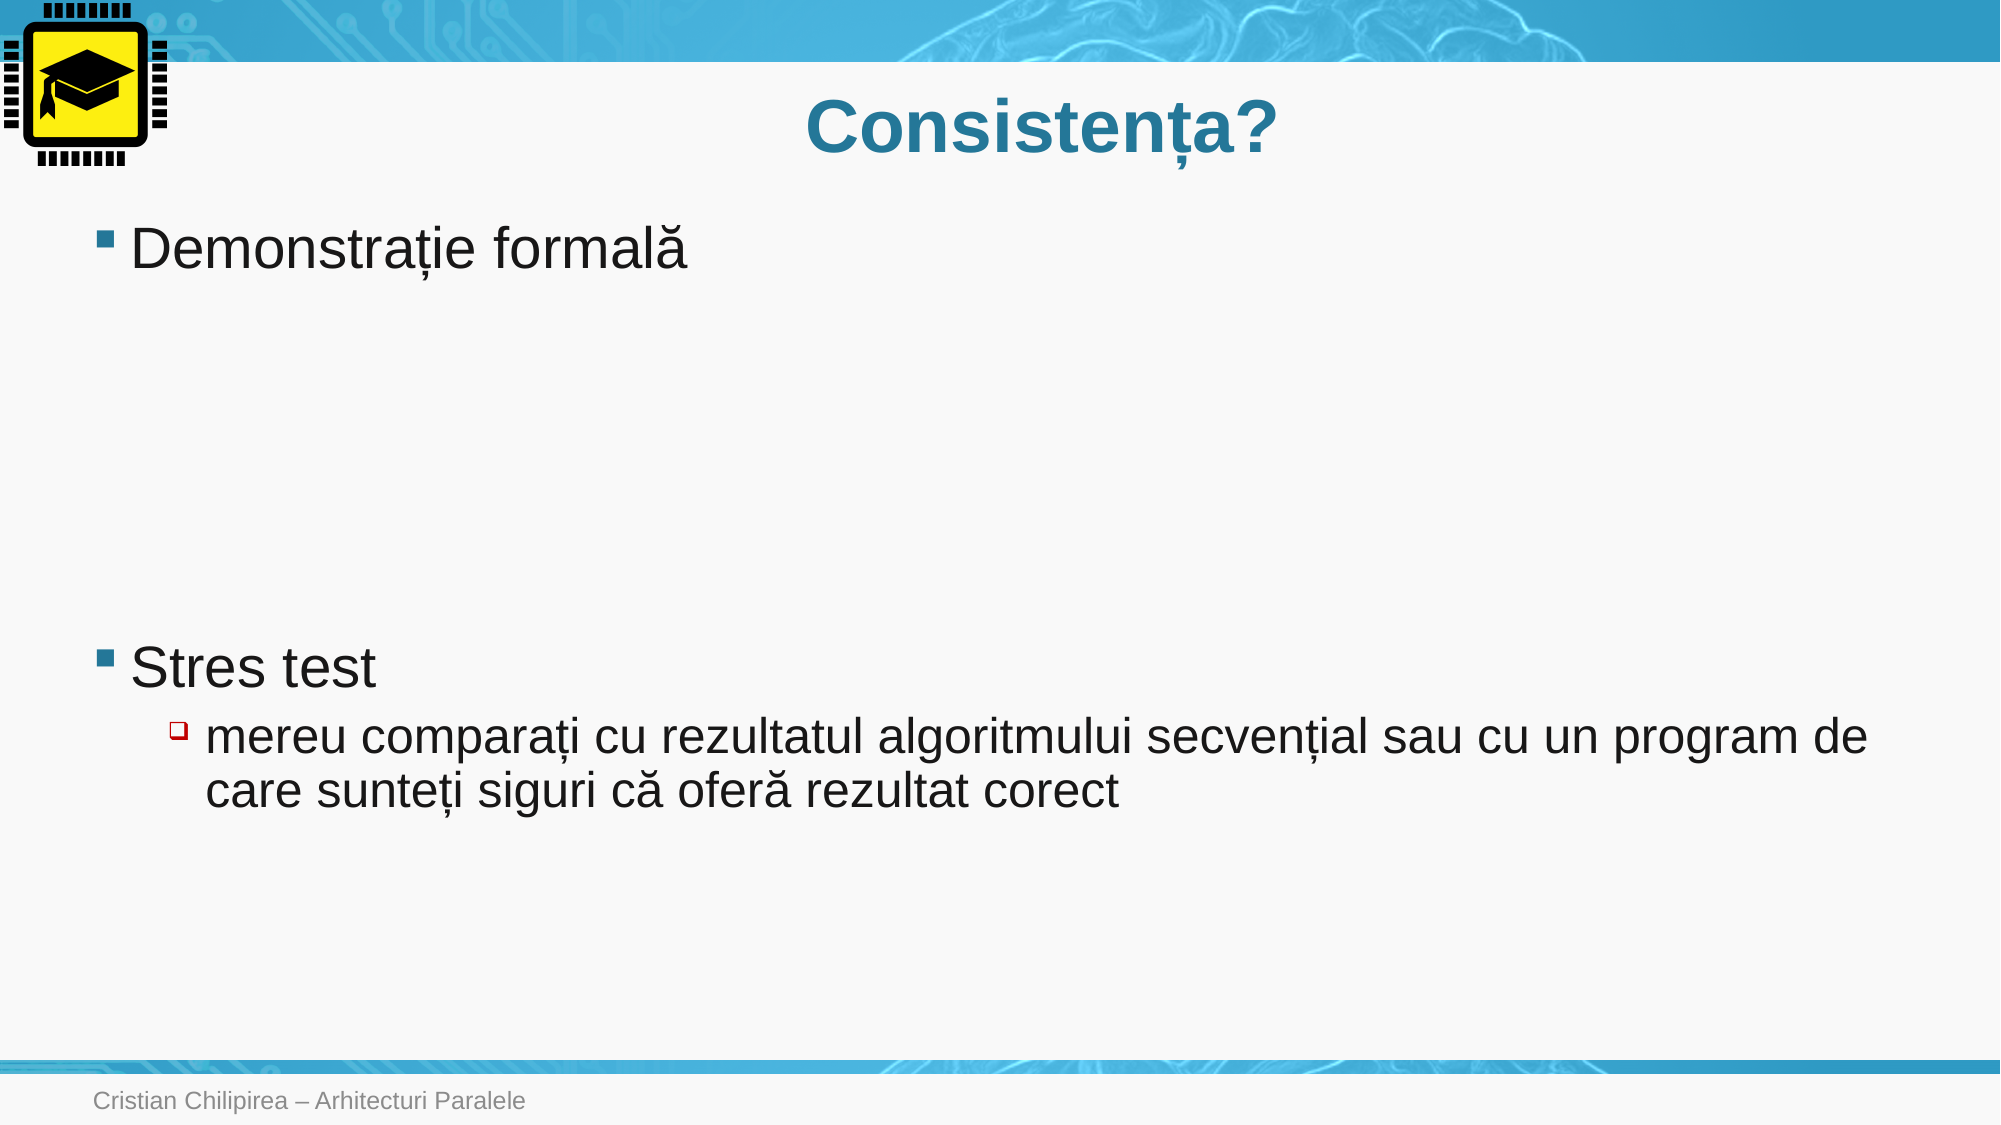

# Consistența?
Demonstrație formală

Stres test
mereu comparați cu rezultatul algoritmului secvențial sau cu un program de care sunteți siguri că oferă rezultat corect
Cristian Chilipirea – Arhitecturi Paralele